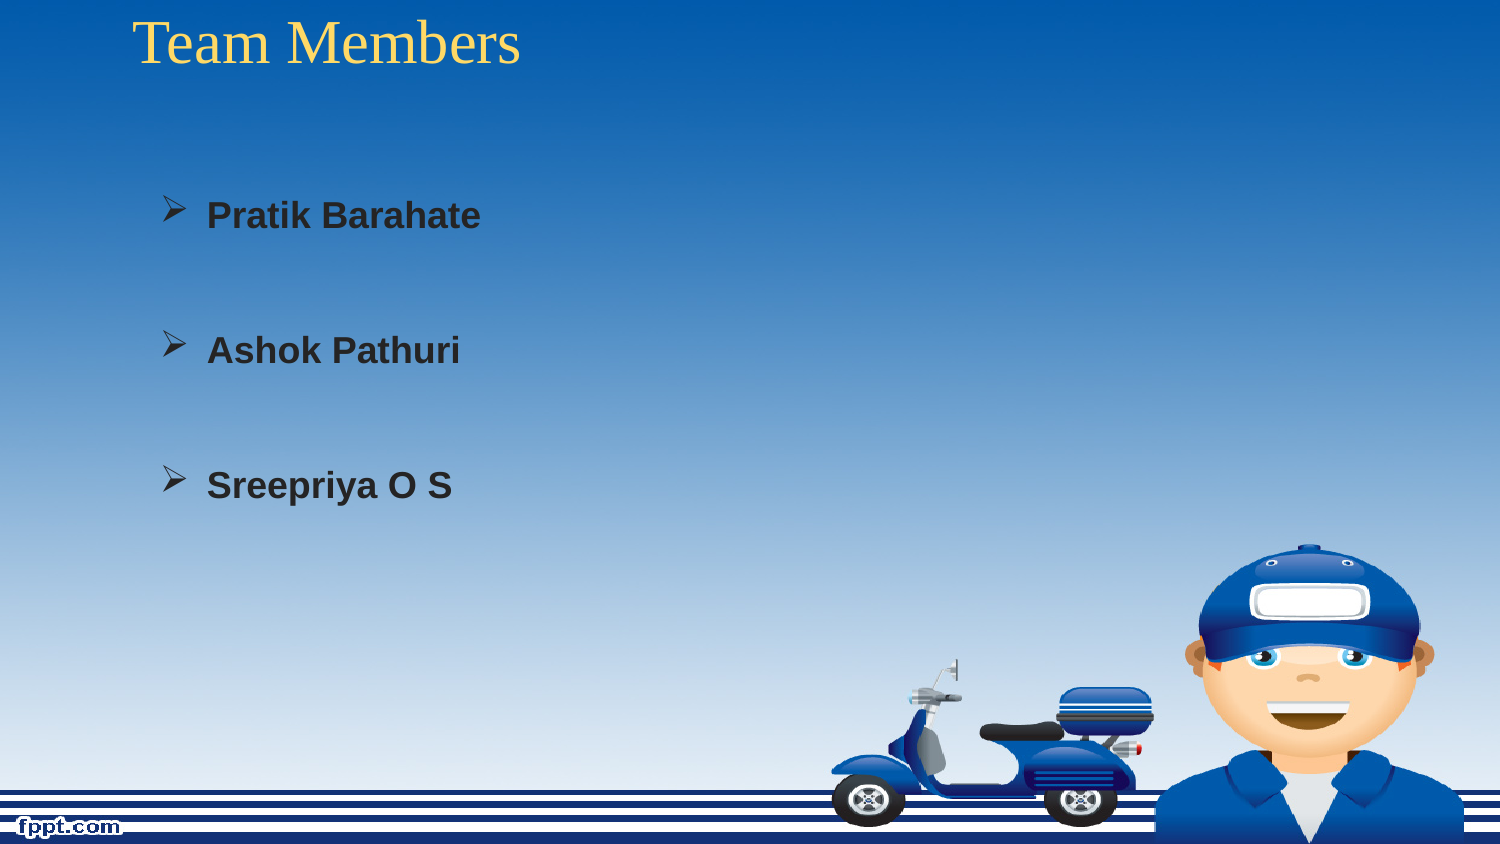

# Team Members
Pratik Barahate

Ashok Pathuri

Sreepriya O S